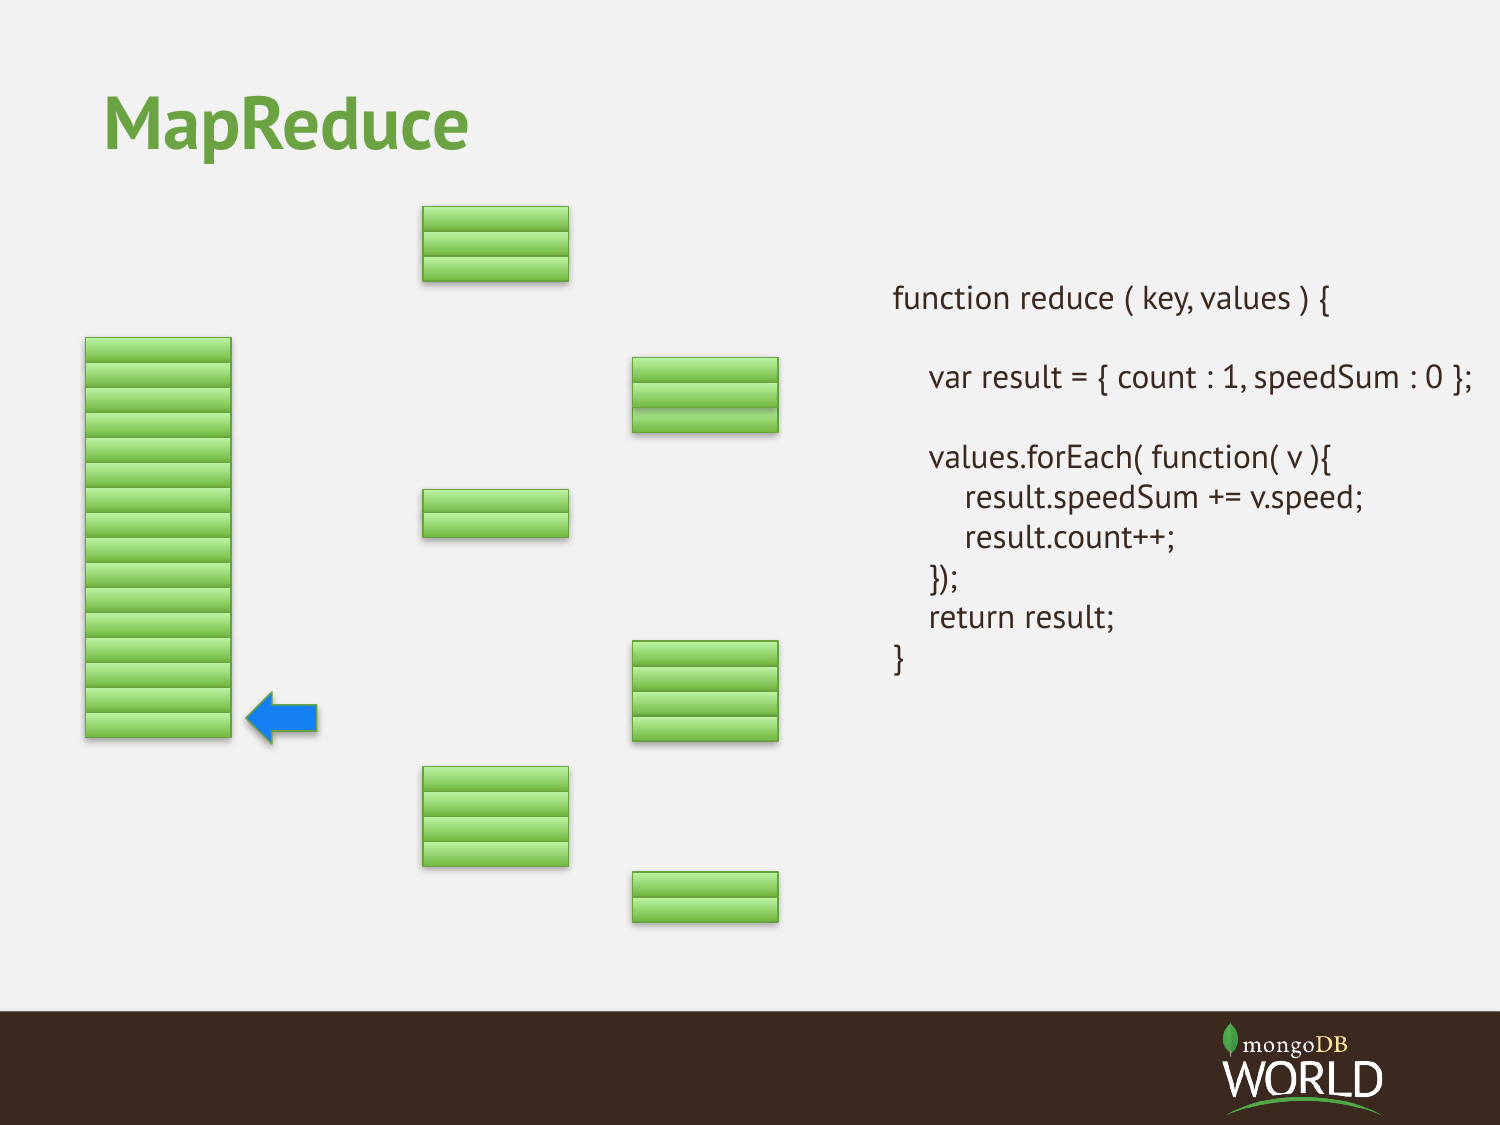

# MapReduce

function reduce ( key, values ) {

    var result = { count : 1, speedSum : 0 };

    values.forEach( function( v ){
        result.speedSum += v.speed;
        result.count++;
    });
    return result;
}